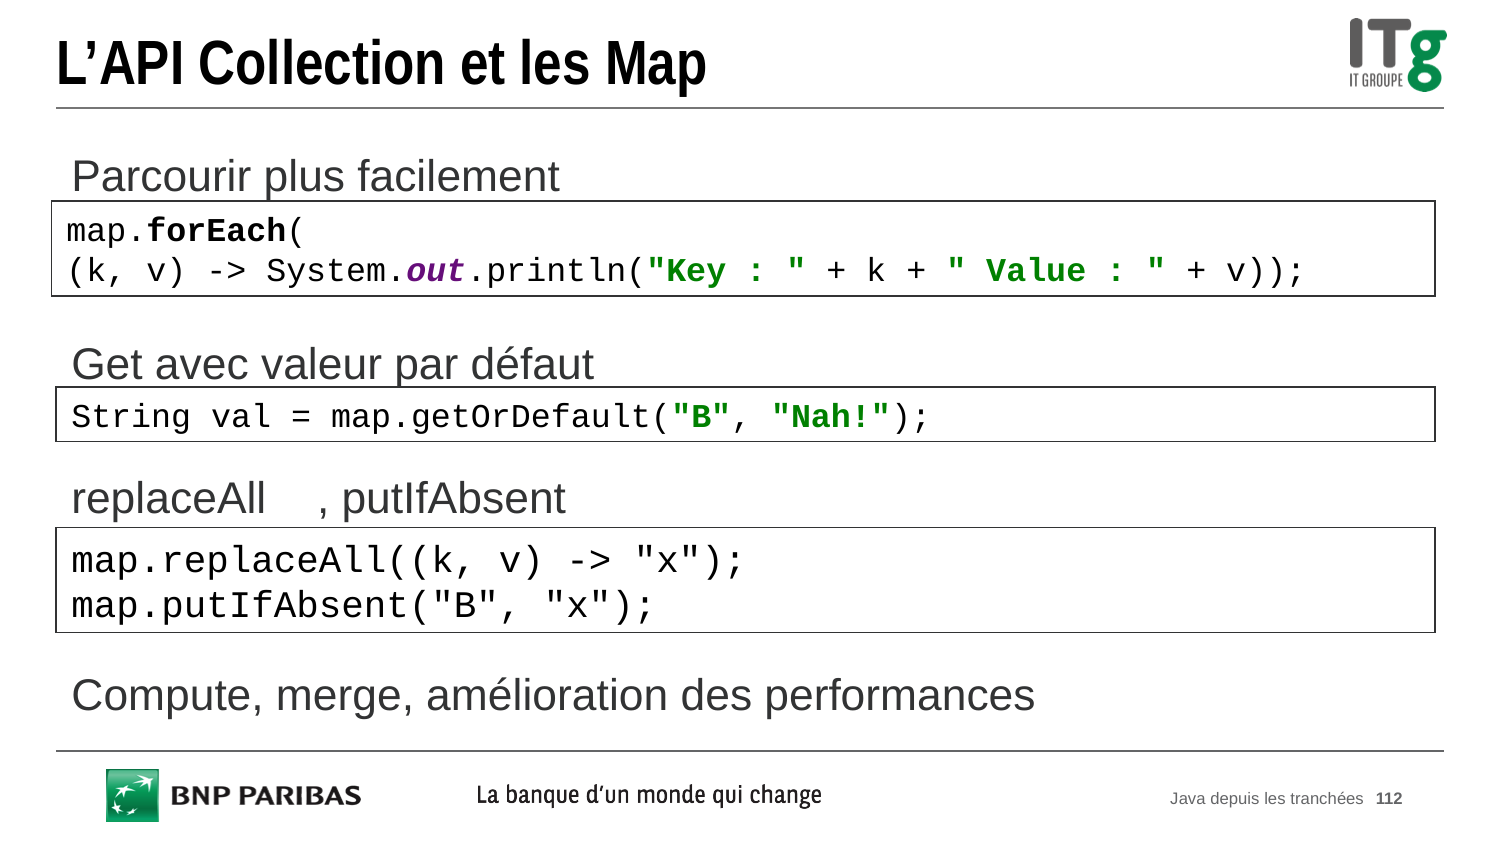

# L’API Collection et les Map
Parcourir plus facilement
map.forEach(
(k, v) -> System.out.println("Key : " + k + " Value : " + v));
Get avec valeur par défaut
String val = map.getOrDefault("B", "Nah!");
replaceAll	, putIfAbsent
map.replaceAll((k, v) -> "x");
map.putIfAbsent("B", "x");
Compute, merge, amélioration des performances
Java depuis les tranchées
112